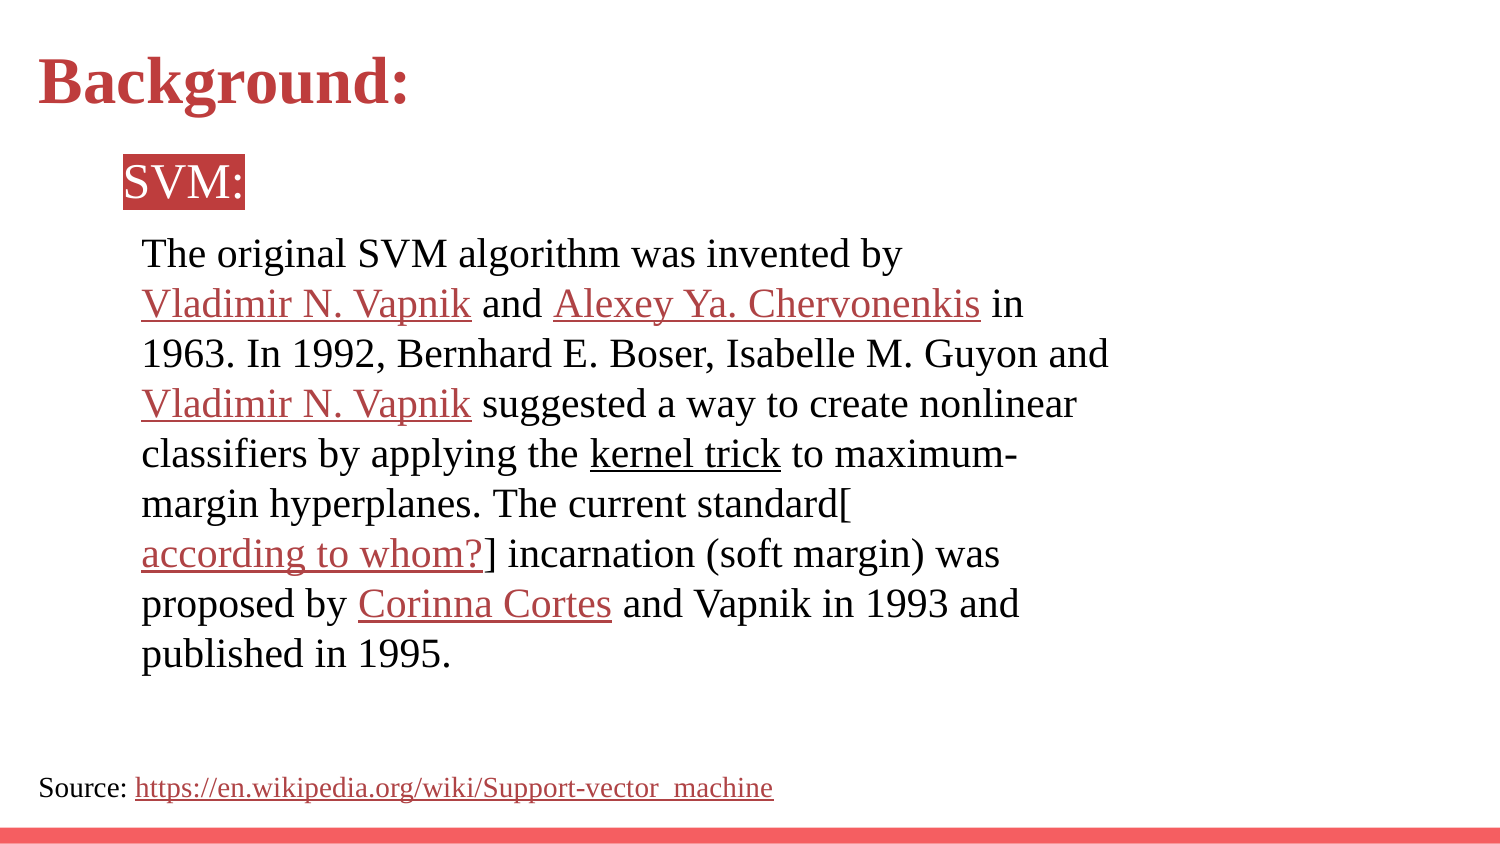

# Background:

SVM:

The original SVM algorithm was invented by Vladimir N. Vapnik and Alexey Ya. Chervonenkis in 1963. In 1992, Bernhard E. Boser, Isabelle M. Guyon and Vladimir N. Vapnik suggested a way to create nonlinear classifiers by applying the kernel trick to maximum-margin hyperplanes. The current standard[according to whom?] incarnation (soft margin) was proposed by Corinna Cortes and Vapnik in 1993 and published in 1995.
Source: https://en.wikipedia.org/wiki/Support-vector_machine